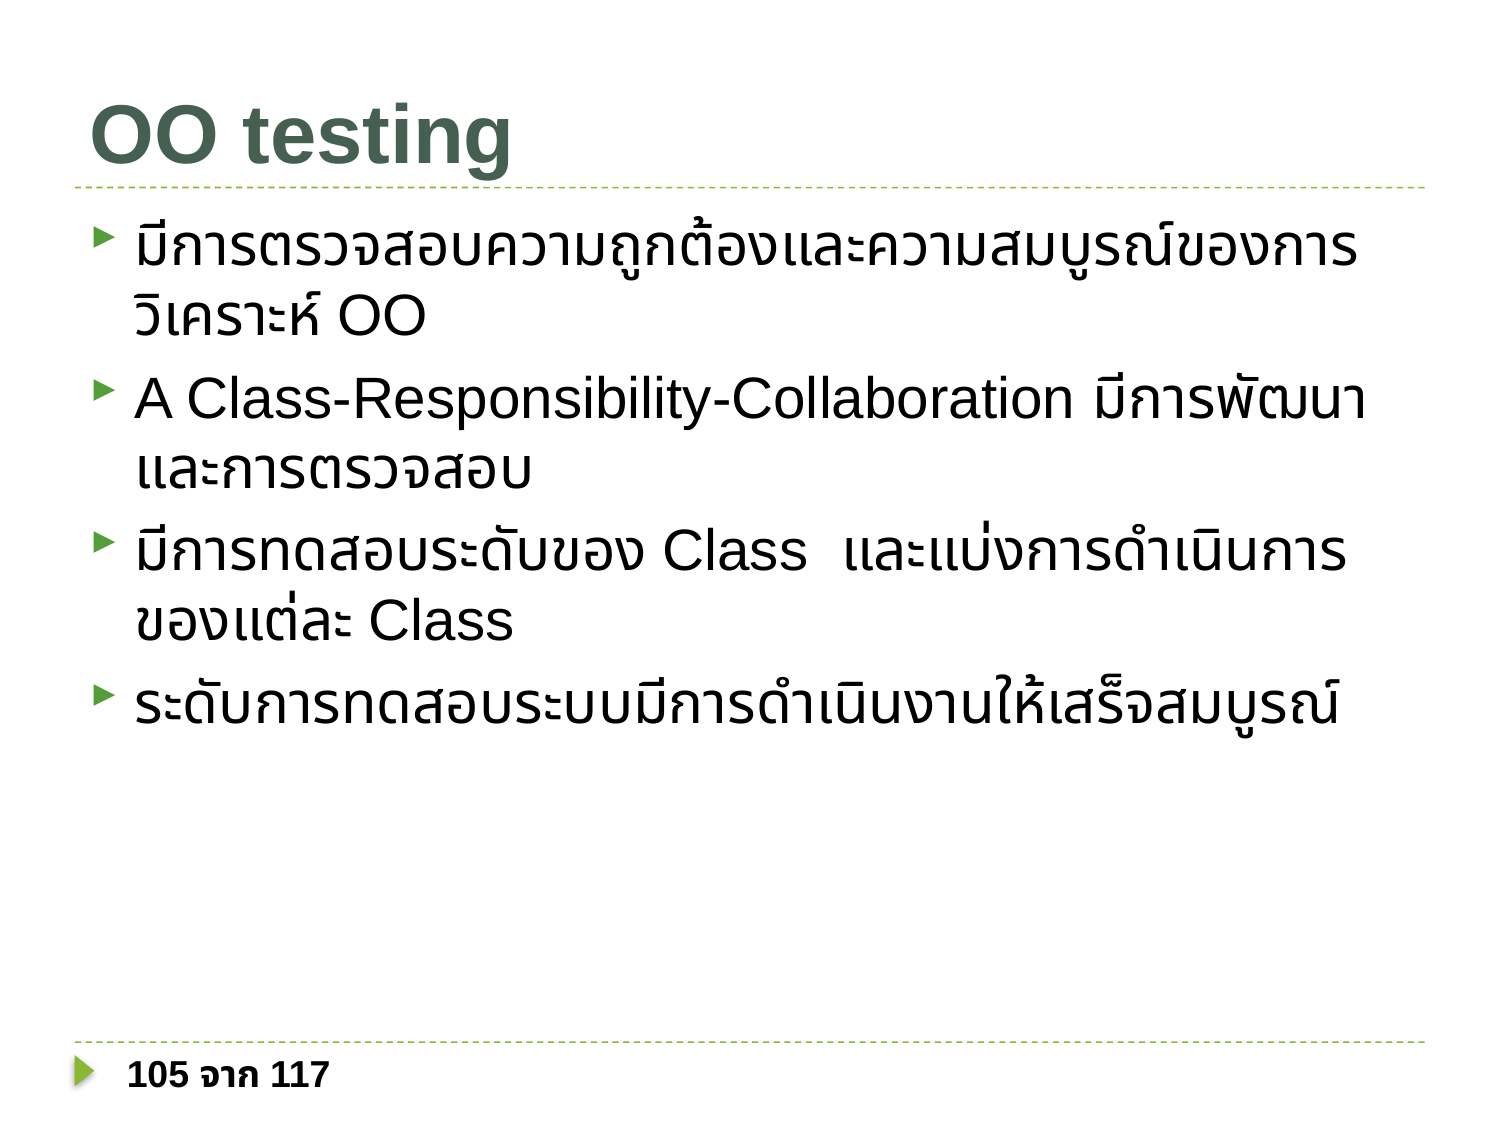

# OO testing
มีการตรวจสอบความถูกต้องและความสมบูรณ์ของการวิเคราะห์ OO
A Class-Responsibility-Collaboration มีการพัฒนาและการตรวจสอบ
มีการทดสอบระดับของ Class  และแบ่งการดำเนินการของแต่ละ Class
ระดับการทดสอบระบบมีการดำเนินงานให้เสร็จสมบูรณ์

105 จาก 117